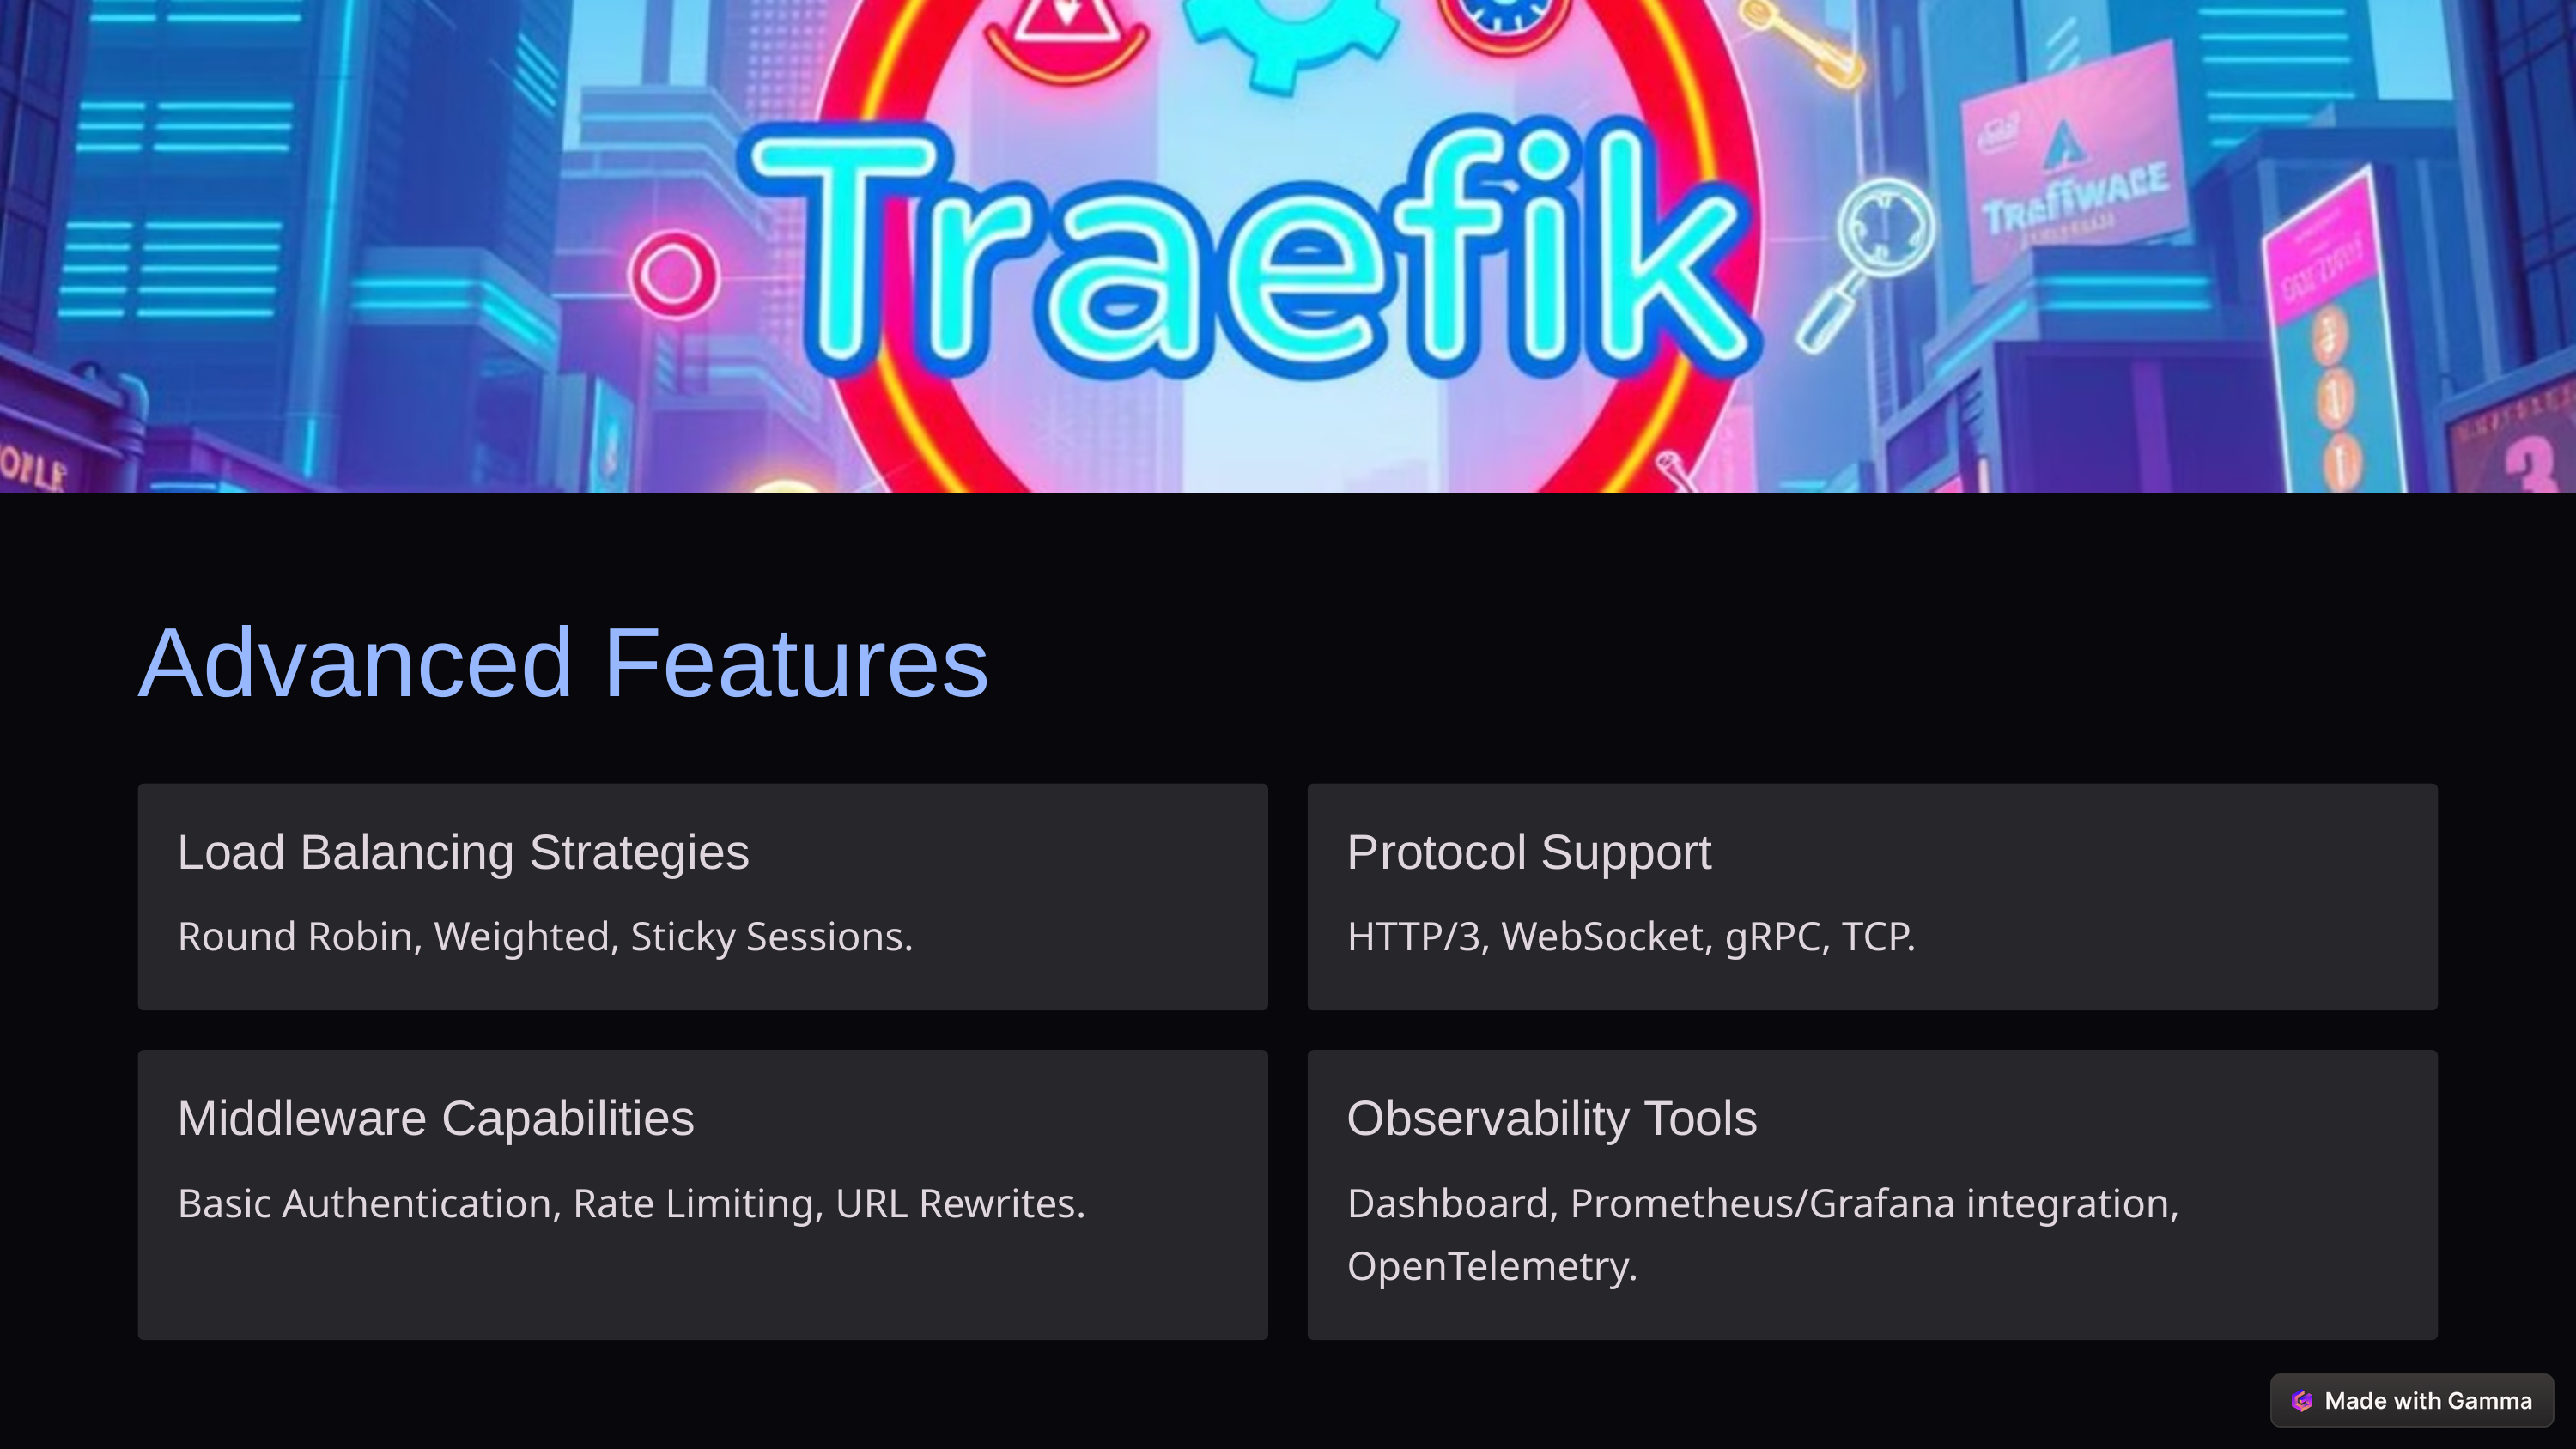

Advanced Features

Load Balancing Strategies
Protocol Support
Round Robin, Weighted, Sticky Sessions.
HTTP/3, WebSocket, gRPC, TCP.

Middleware Capabilities
Observability Tools
Basic Authentication, Rate Limiting, URL Rewrites.
Dashboard, Prometheus/Grafana integration, OpenTelemetry.